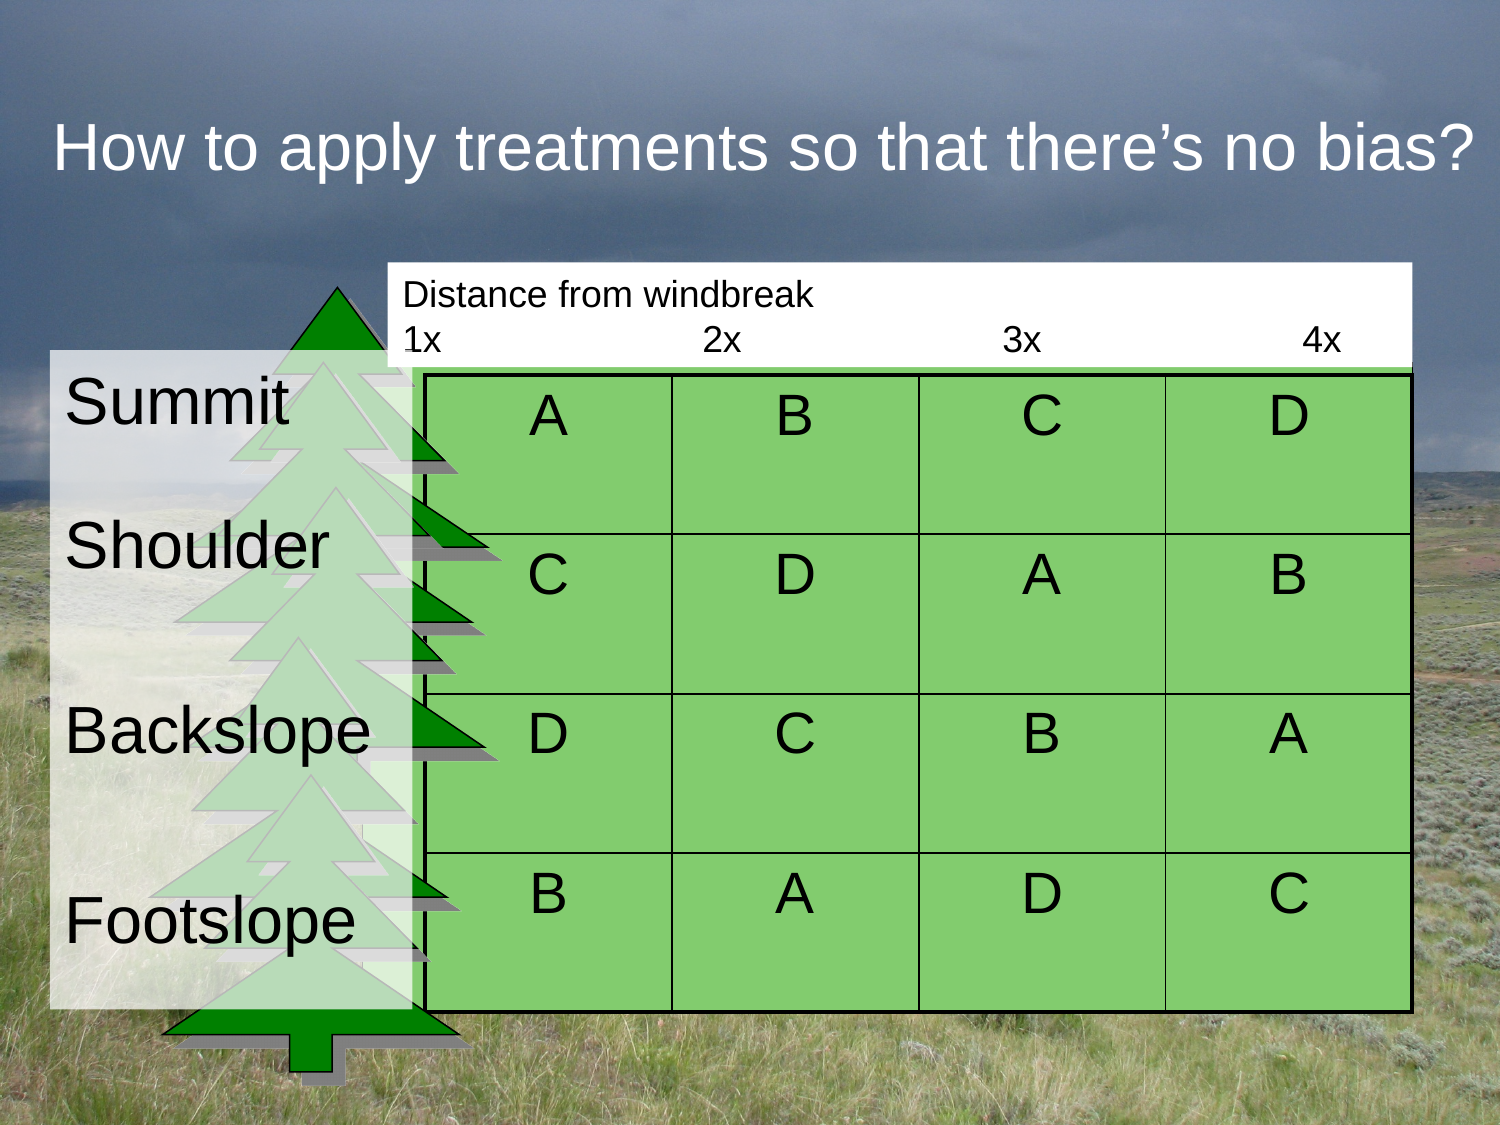

# How to apply treatments so that there’s no bias?
Distance from windbreak
1x		2x		3x		4x

Summit

Shoulder

Backslope

Footslope

| A | B | C | D |
| --- | --- | --- | --- |
| C | D | A | B |
| D | C | B | A |
| B | A | D | C |